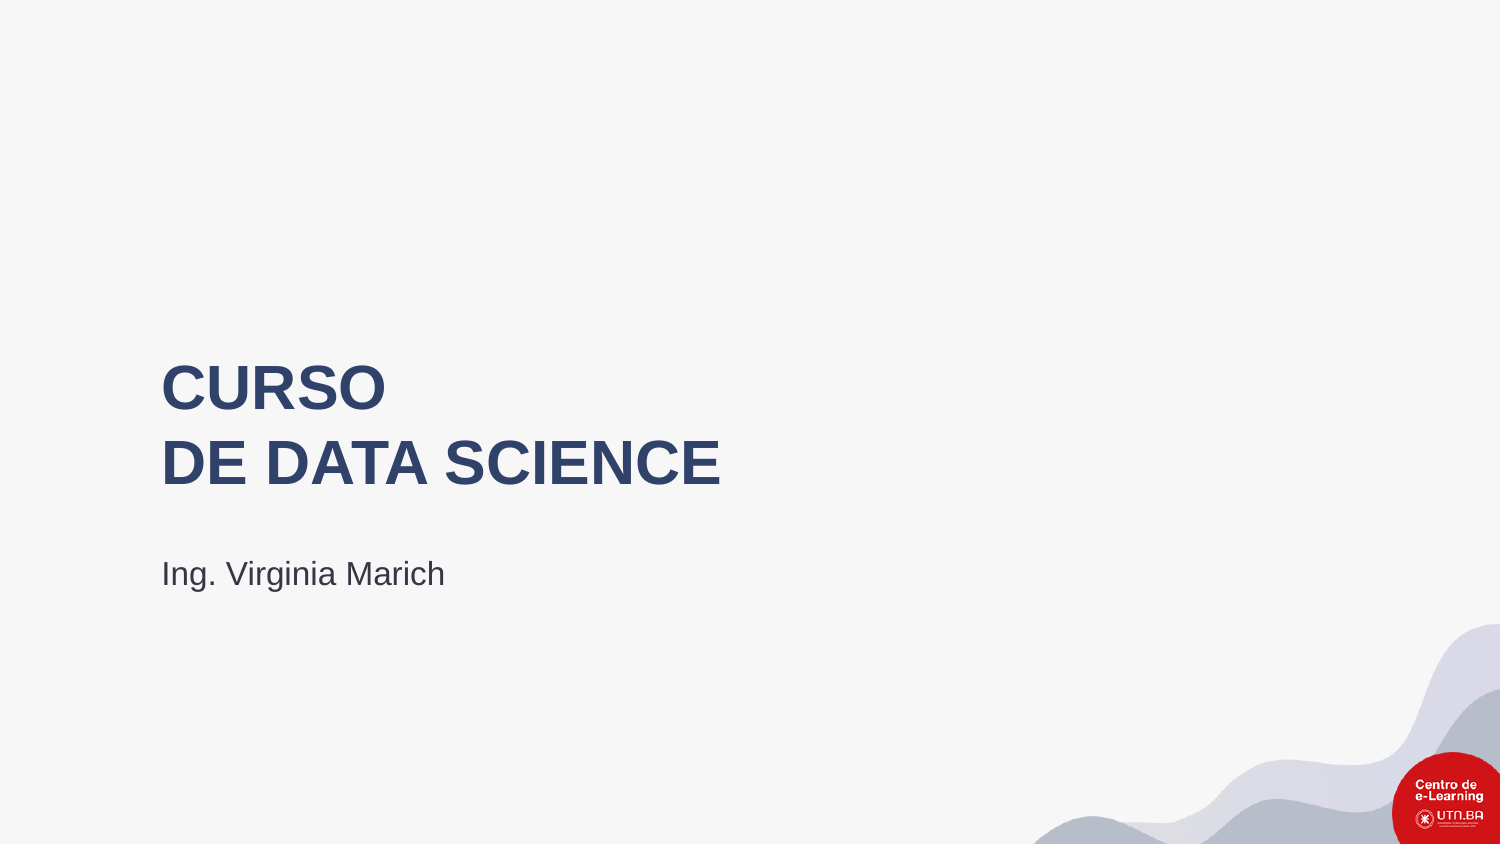

CURSO
DE DATA SCIENCE
Ing. Virginia Marich